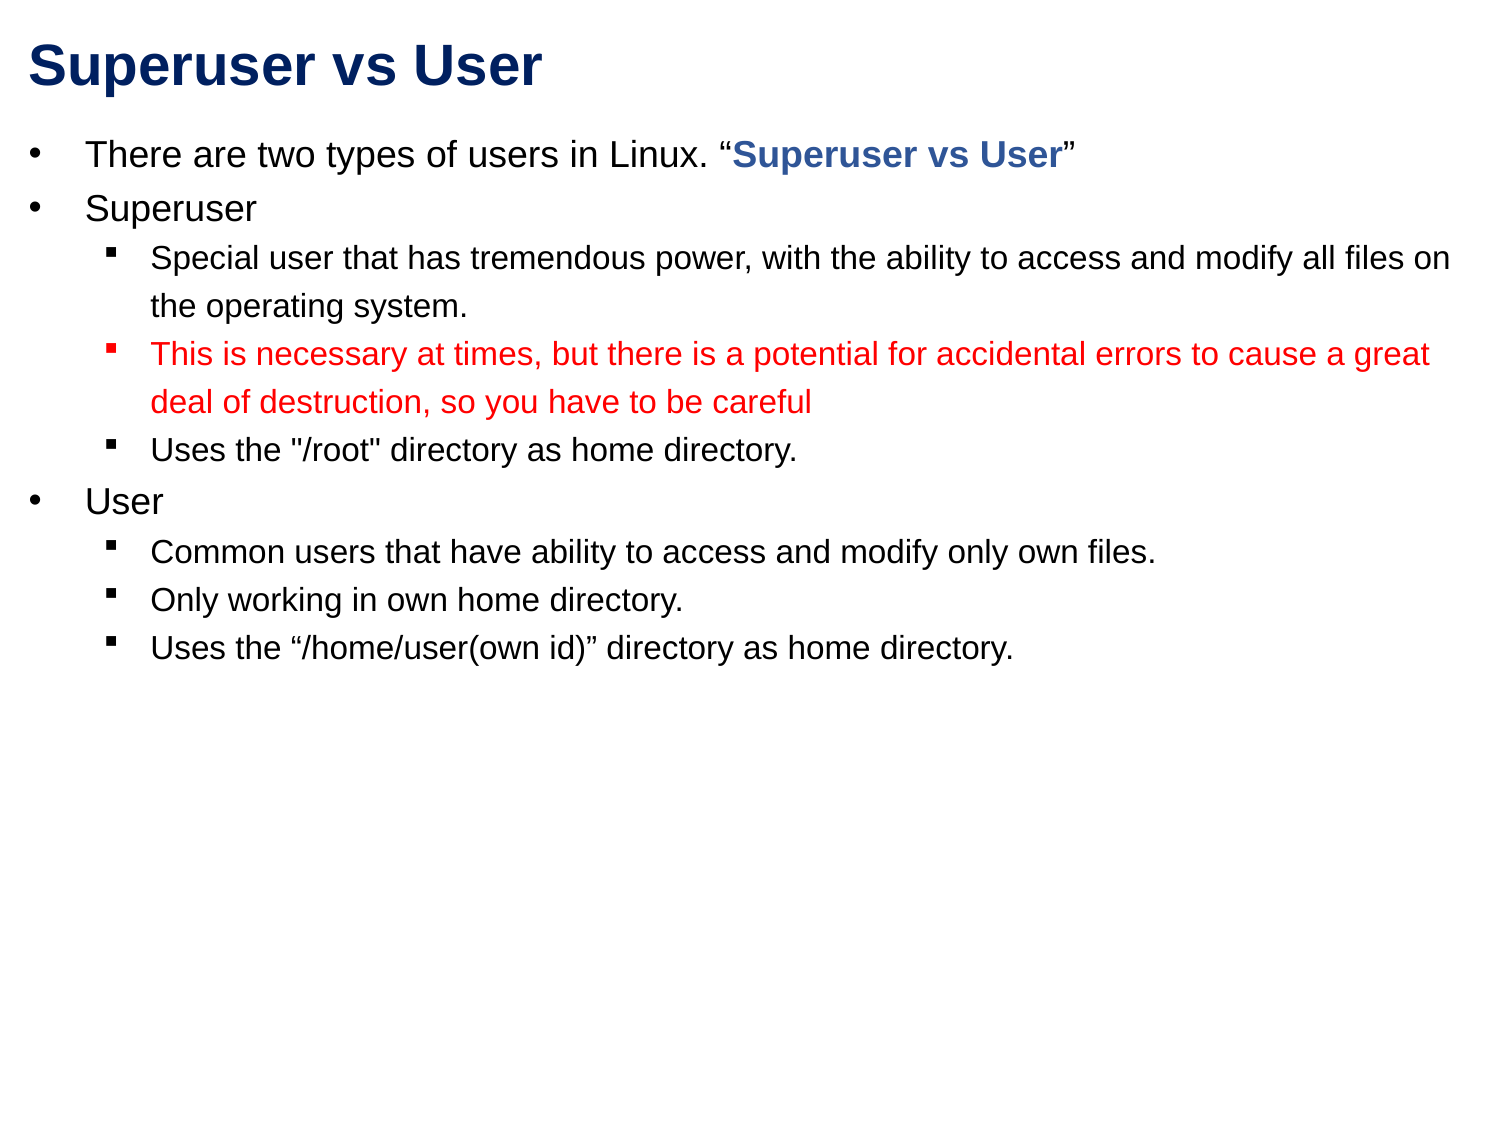

Superuser vs User
There are two types of users in Linux. “Superuser vs User”
Superuser
Special user that has tremendous power, with the ability to access and modify all files on the operating system.
This is necessary at times, but there is a potential for accidental errors to cause a great deal of destruction, so you have to be careful
Uses the "/root" directory as home directory.
User
Common users that have ability to access and modify only own files.
Only working in own home directory.
Uses the “/home/user(own id)” directory as home directory.